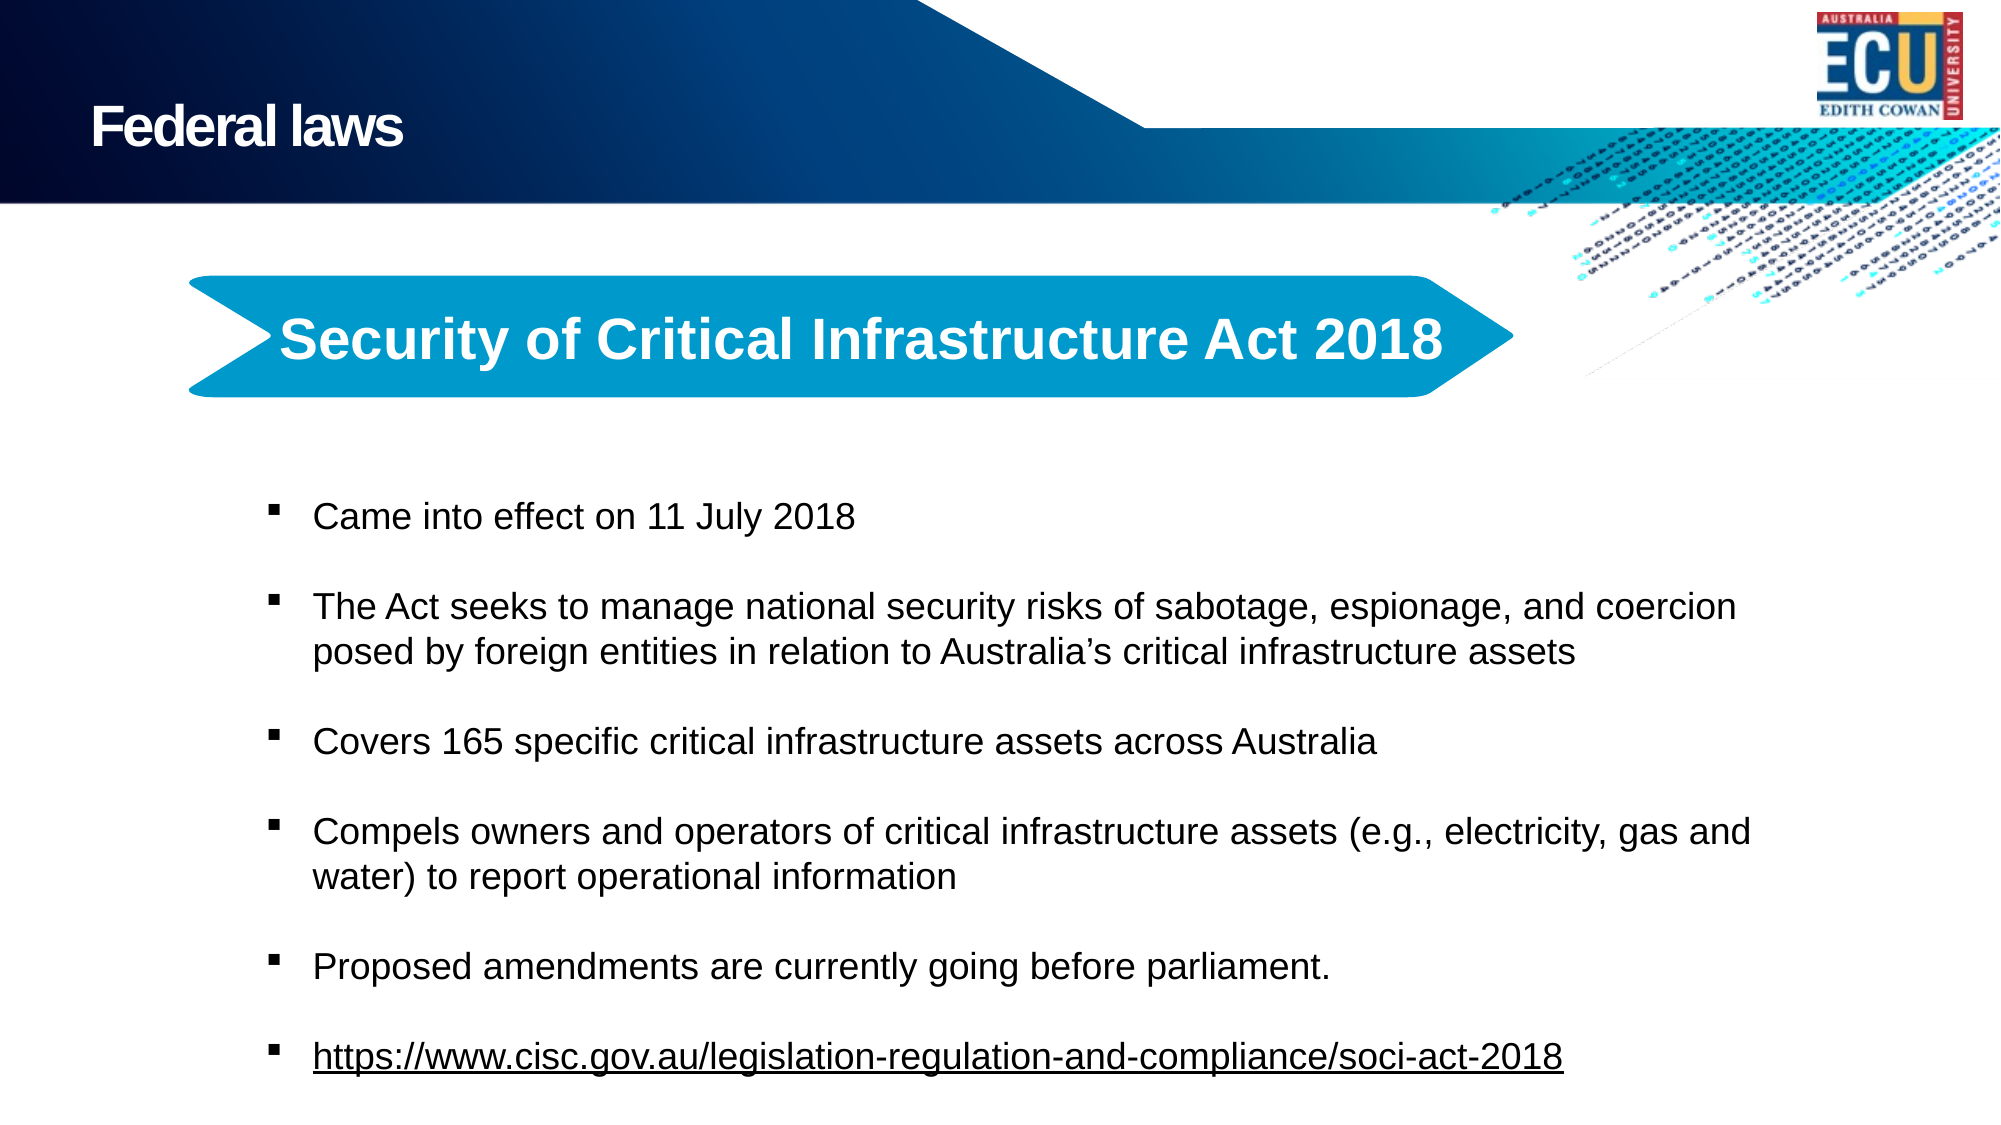

Federal laws
     Security of Critical Infrastructure Act 2018
Came into effect on 11 July 2018

The Act seeks to manage national security risks of sabotage, espionage, and coercion posed by foreign entities in relation to Australia’s critical infrastructure assets

Covers 165 specific critical infrastructure assets across Australia
Compels owners and operators of critical infrastructure assets (e.g., electricity, gas and water) to report operational information

Proposed amendments are currently going before parliament.

https://www.cisc.gov.au/legislation-regulation-and-compliance/soci-act-2018